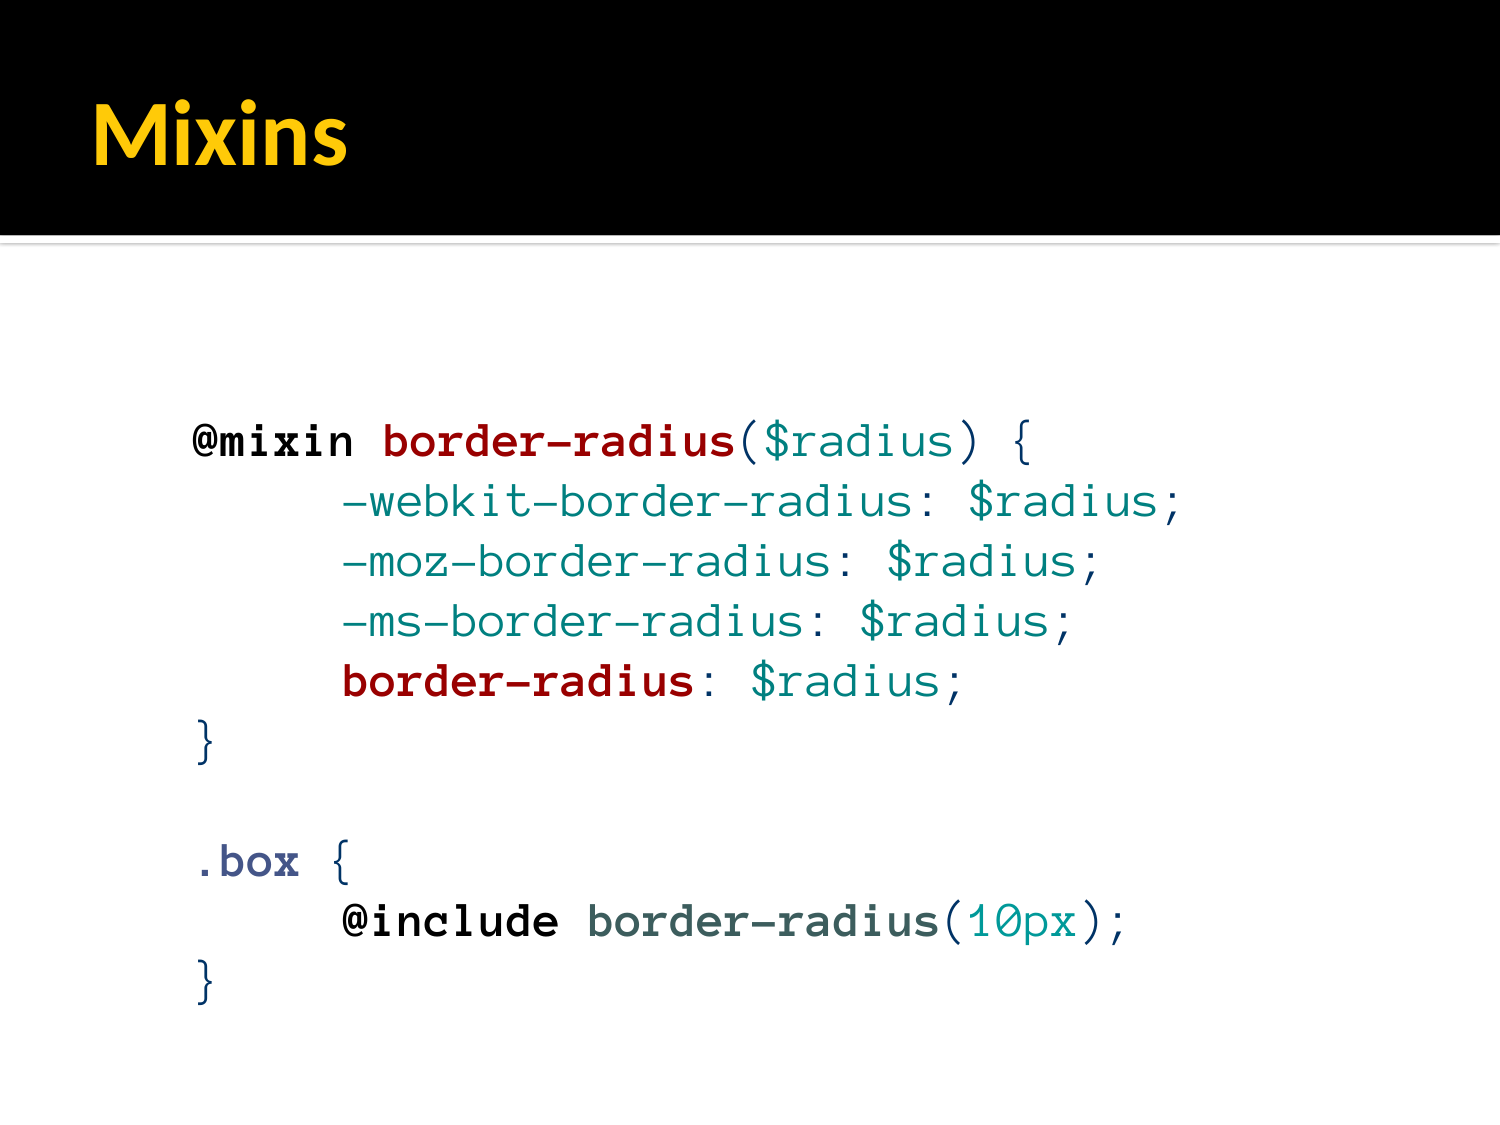

# Mixins
@mixin border-radius($radius) {
	-webkit-border-radius: $radius;
	-moz-border-radius: $radius;
	-ms-border-radius: $radius;
	border-radius: $radius;
}
.box {
	@include border-radius(10px);
}